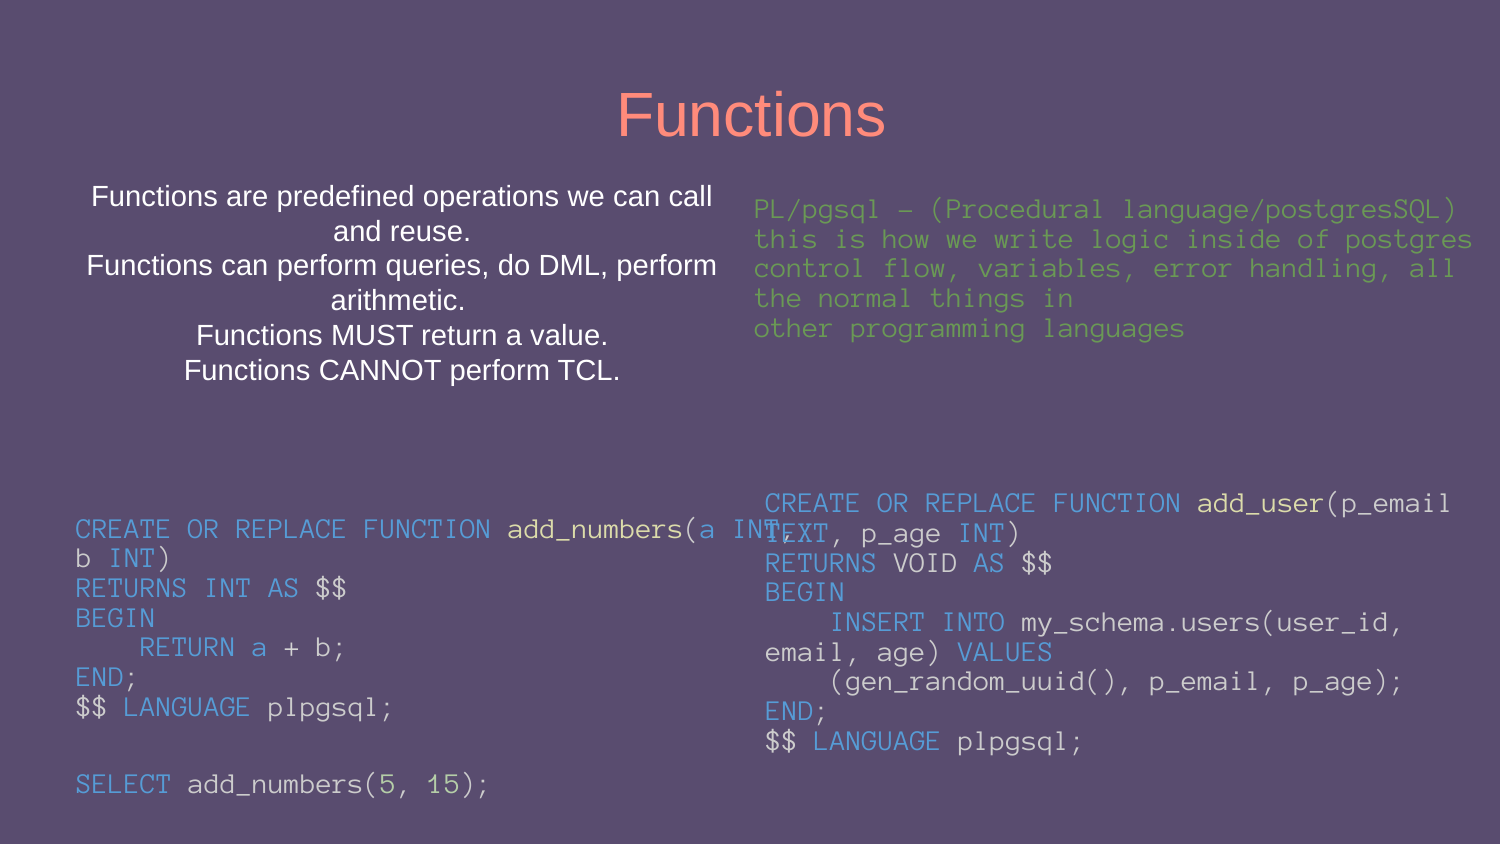

# Functions
Functions are predefined operations we can call and reuse.
Functions can perform queries, do DML, perform arithmetic.
Functions MUST return a value.
Functions CANNOT perform TCL.
PL/pgsql - (Procedural language/postgresSQL)
this is how we write logic inside of postgres
control flow, variables, error handling, all the normal things in
other programming languages
CREATE OR REPLACE FUNCTION add_user(p_email TEXT, p_age INT)
RETURNS VOID AS $$
BEGIN
    INSERT INTO my_schema.users(user_id, email, age) VALUES
    (gen_random_uuid(), p_email, p_age);
END;
$$ LANGUAGE plpgsql;
CREATE OR REPLACE FUNCTION add_numbers(a INT, b INT)
RETURNS INT AS $$
BEGIN
    RETURN a + b;
END;
$$ LANGUAGE plpgsql;
SELECT add_numbers(5, 15);